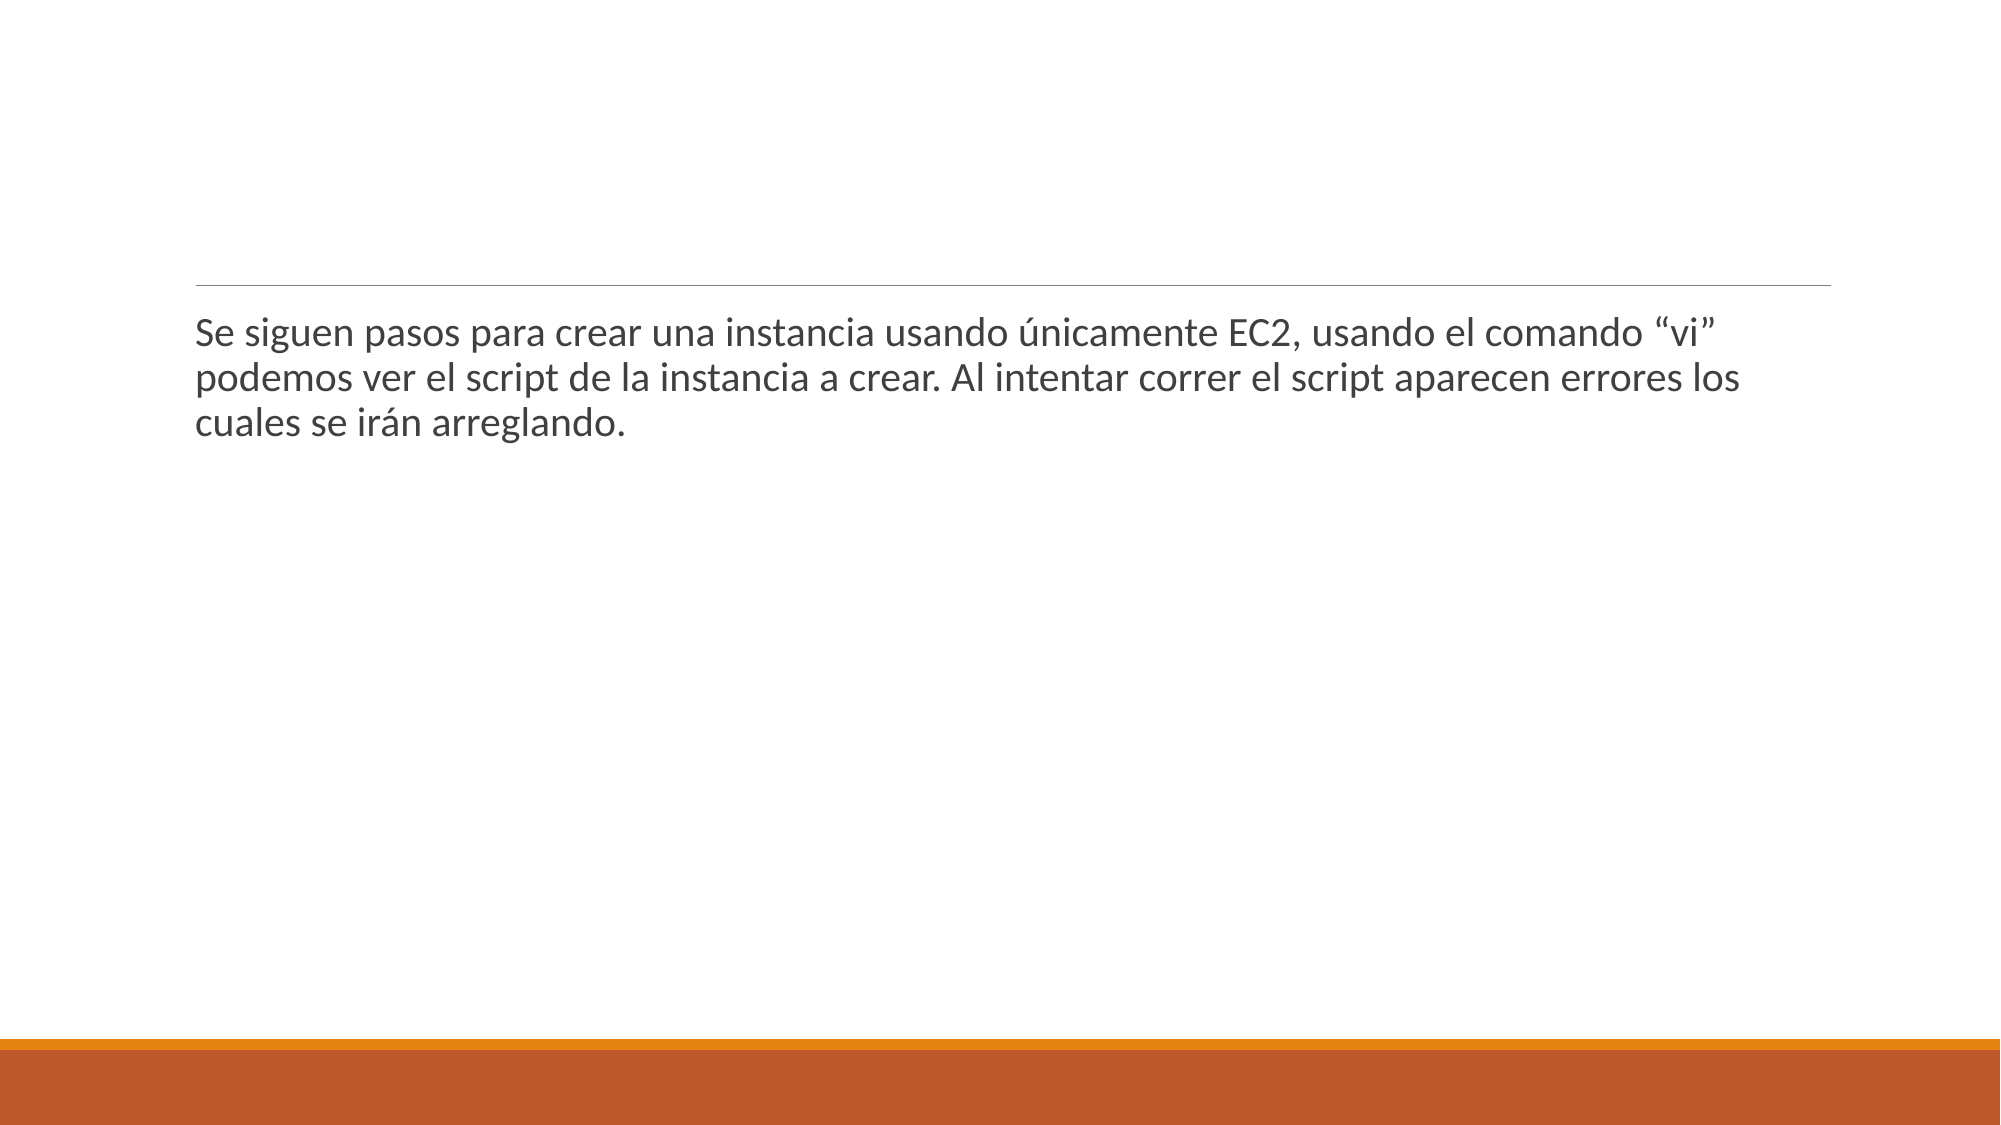

#
Se siguen pasos para crear una instancia usando únicamente EC2, usando el comando “vi” podemos ver el script de la instancia a crear. Al intentar correr el script aparecen errores los cuales se irán arreglando.